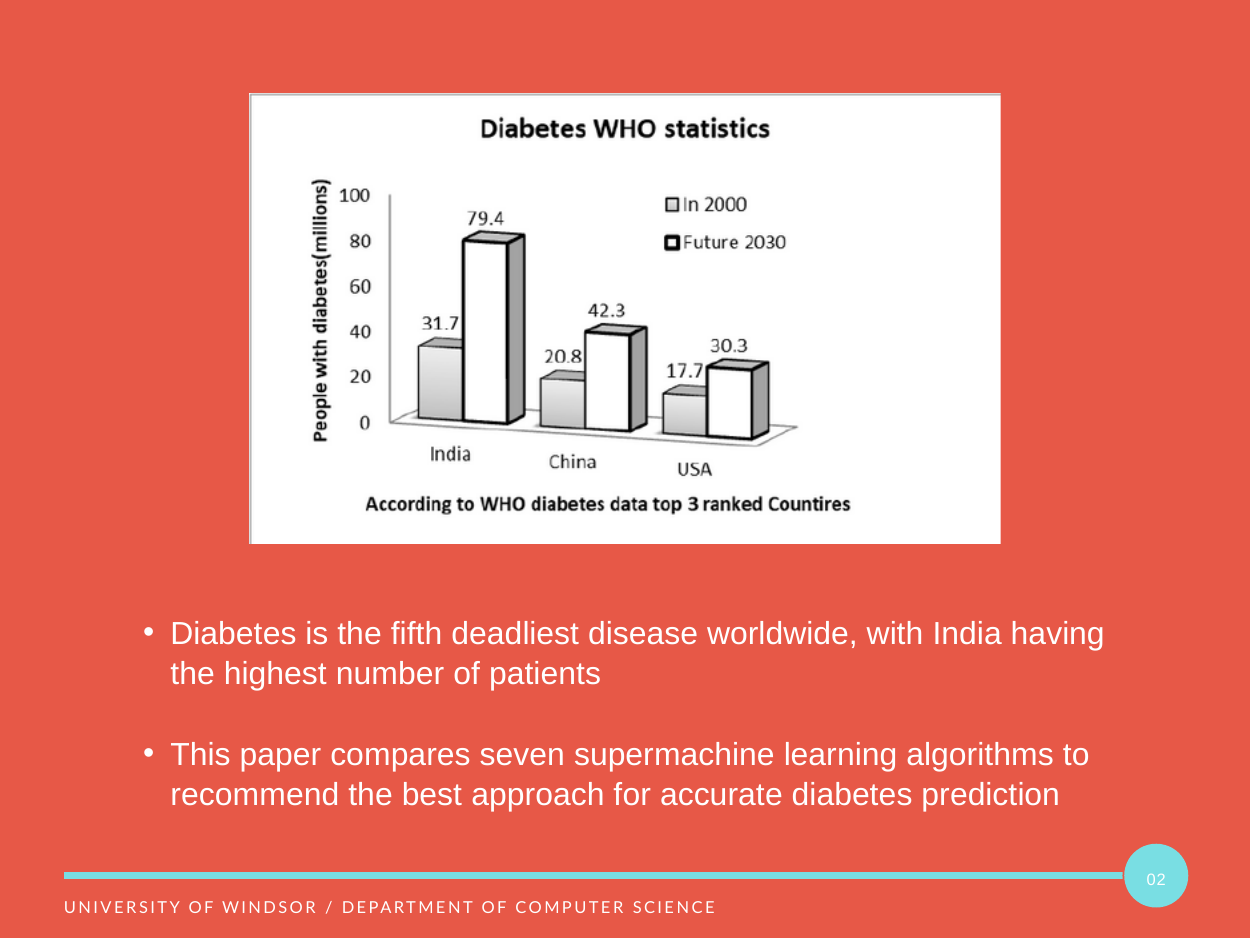

Diabetes is the fifth deadliest disease worldwide, with India having the highest number of patients

This paper compares seven supermachine learning algorithms to recommend the best approach for accurate diabetes prediction

02

UNIVERSITY OF WINDSOR / DEPARTMENT OF COMPUTER SCIENCE